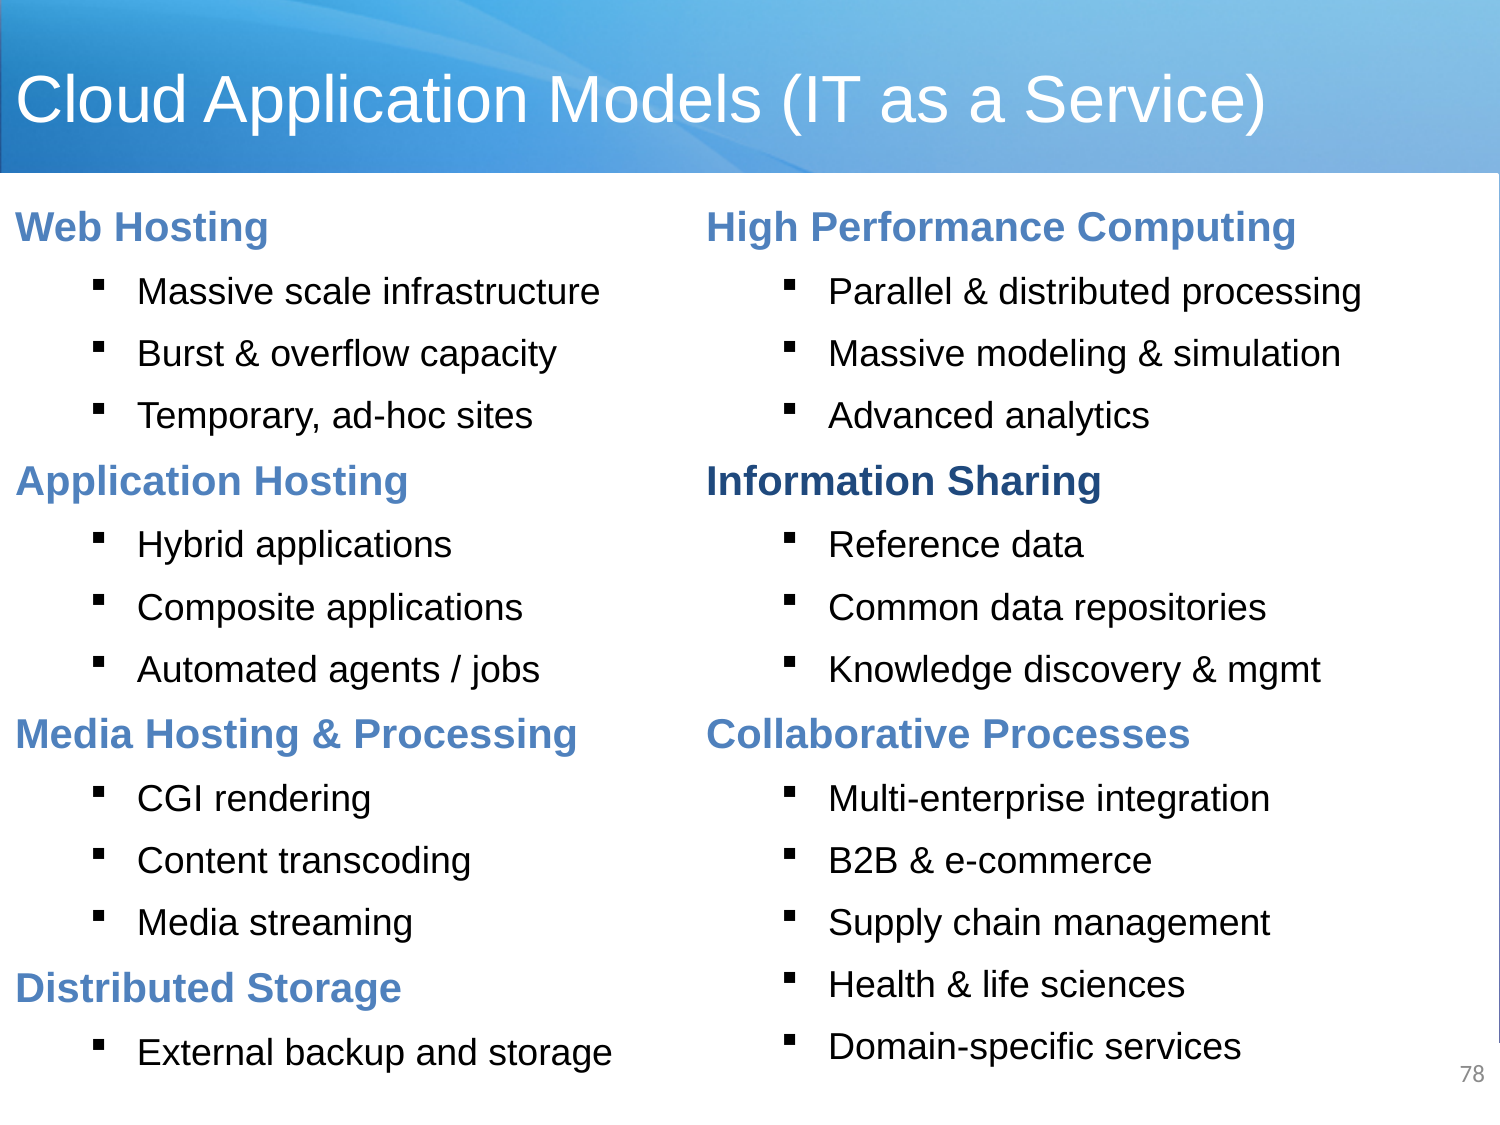

Cloud Application Models (IT as a Service)
Web Hosting
Massive scale infrastructure
Burst & overflow capacity
Temporary, ad-hoc sites
Application Hosting
Hybrid applications
Composite applications
Automated agents / jobs
Media Hosting & Processing
CGI rendering
Content transcoding
Media streaming
Distributed Storage
External backup and storage
High Performance Computing
Parallel & distributed processing
Massive modeling & simulation
Advanced analytics
Information Sharing
Reference data
Common data repositories
Knowledge discovery & mgmt
Collaborative Processes
Multi-enterprise integration
B2B & e-commerce
Supply chain management
Health & life sciences
Domain-specific services
78